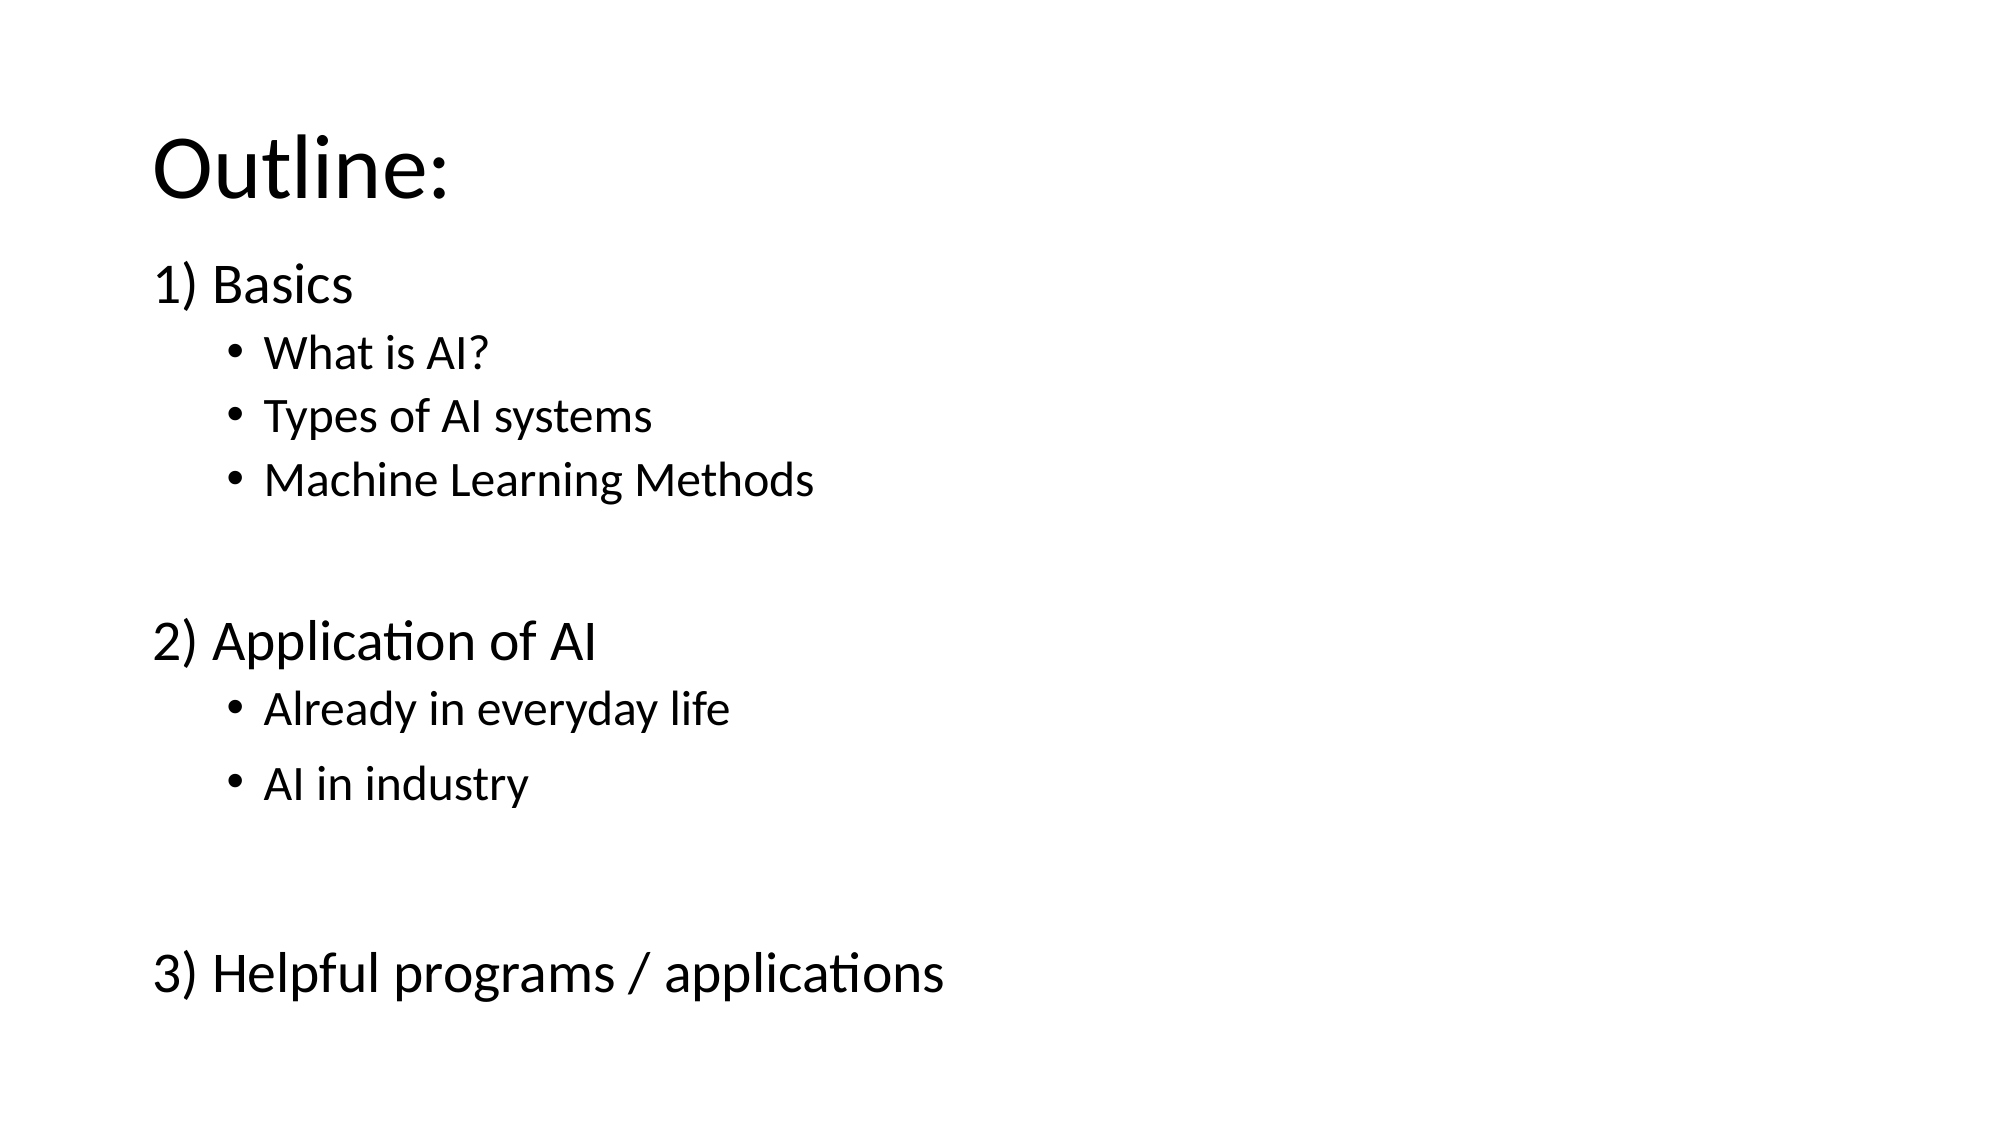

# Outline:
1) Basics
What is AI?
Types of AI systems
Machine Learning Methods

2) Application of AI
Already in everyday life
AI in industry

3) Helpful programs / applications